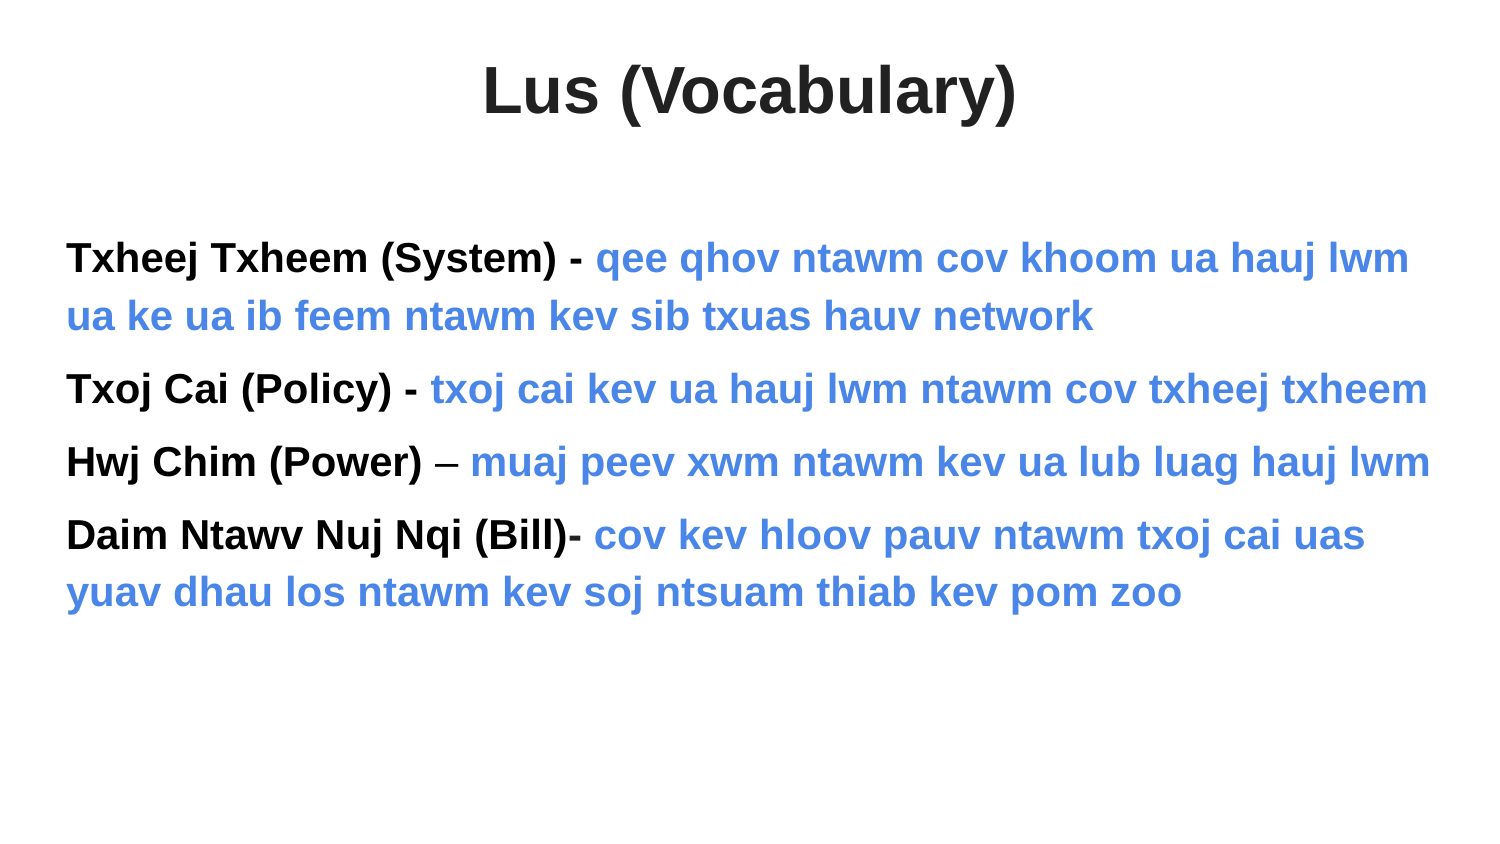

# Lus (Vocabulary)
Txheej Txheem (System) - qee qhov ntawm cov khoom ua hauj lwm ua ke ua ib feem ntawm kev sib txuas hauv network
Txoj Cai (Policy) - txoj cai kev ua hauj lwm ntawm cov txheej txheem
Hwj Chim (Power) – muaj peev xwm ntawm kev ua lub luag hauj lwm
Daim Ntawv Nuj Nqi (Bill)- cov kev hloov pauv ntawm txoj cai uas yuav dhau los ntawm kev soj ntsuam thiab kev pom zoo